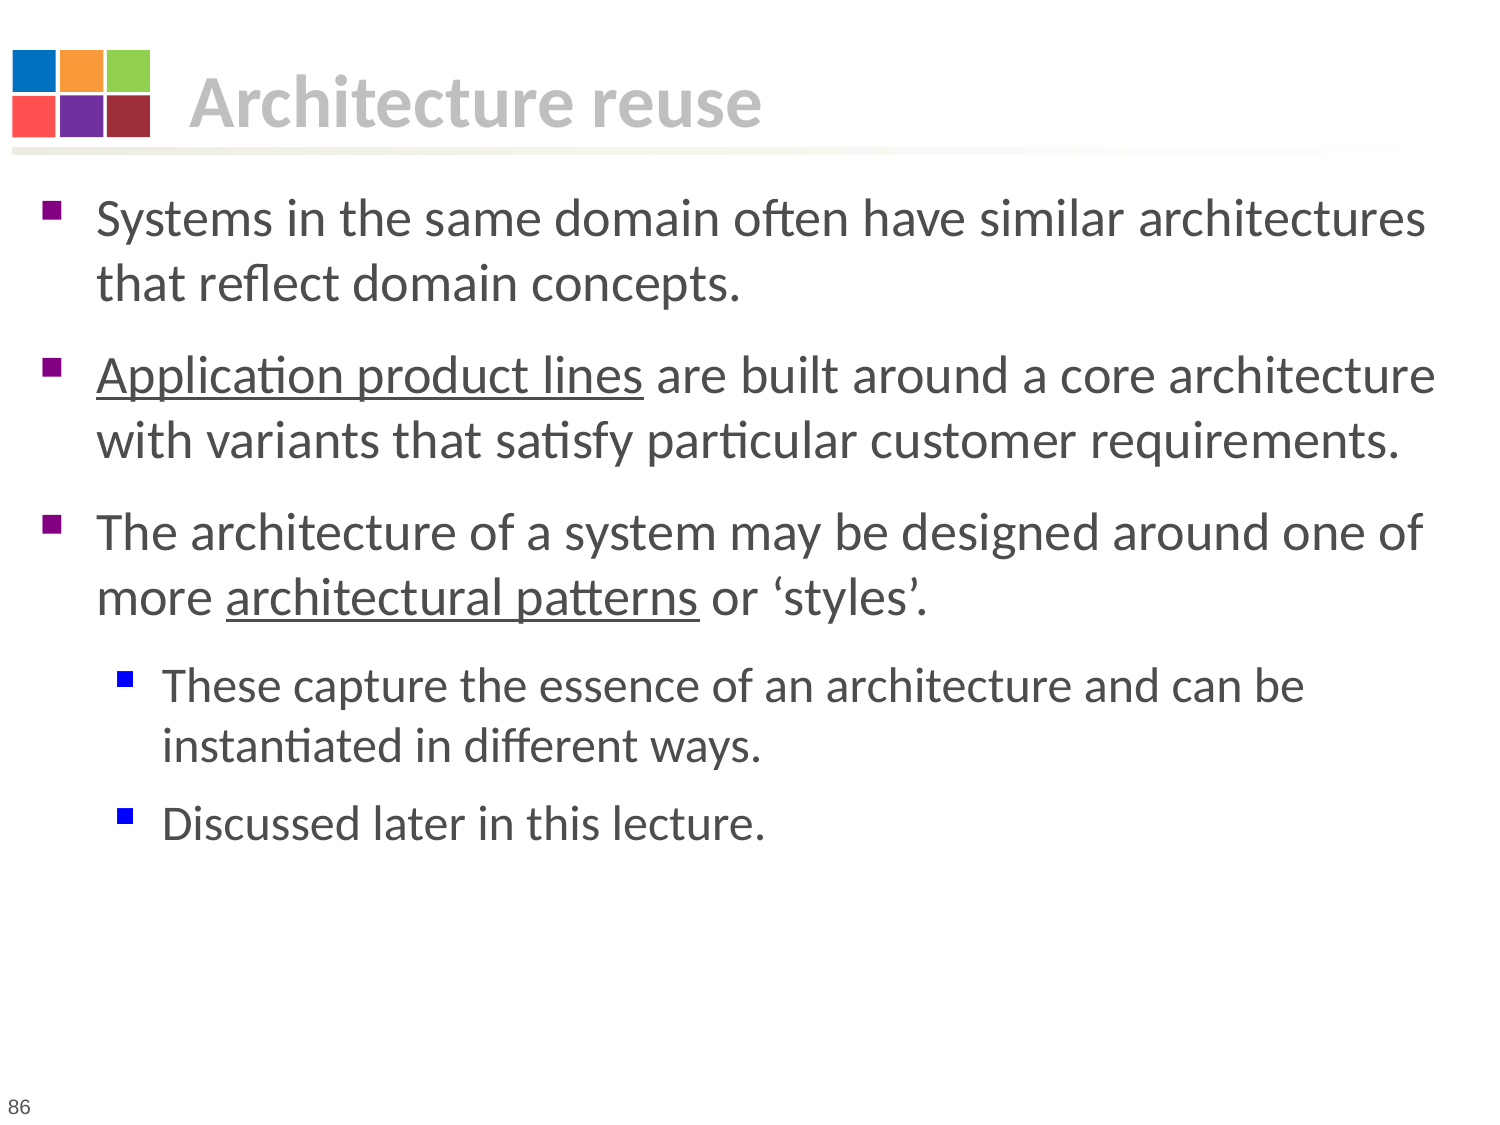

# Architecture reuse
Systems in the same domain often have similar architectures that reflect domain concepts.
Application product lines are built around a core architecture with variants that satisfy particular customer requirements.
The architecture of a system may be designed around one of more architectural patterns or ‘styles’.
These capture the essence of an architecture and can be instantiated in different ways.
Discussed later in this lecture.